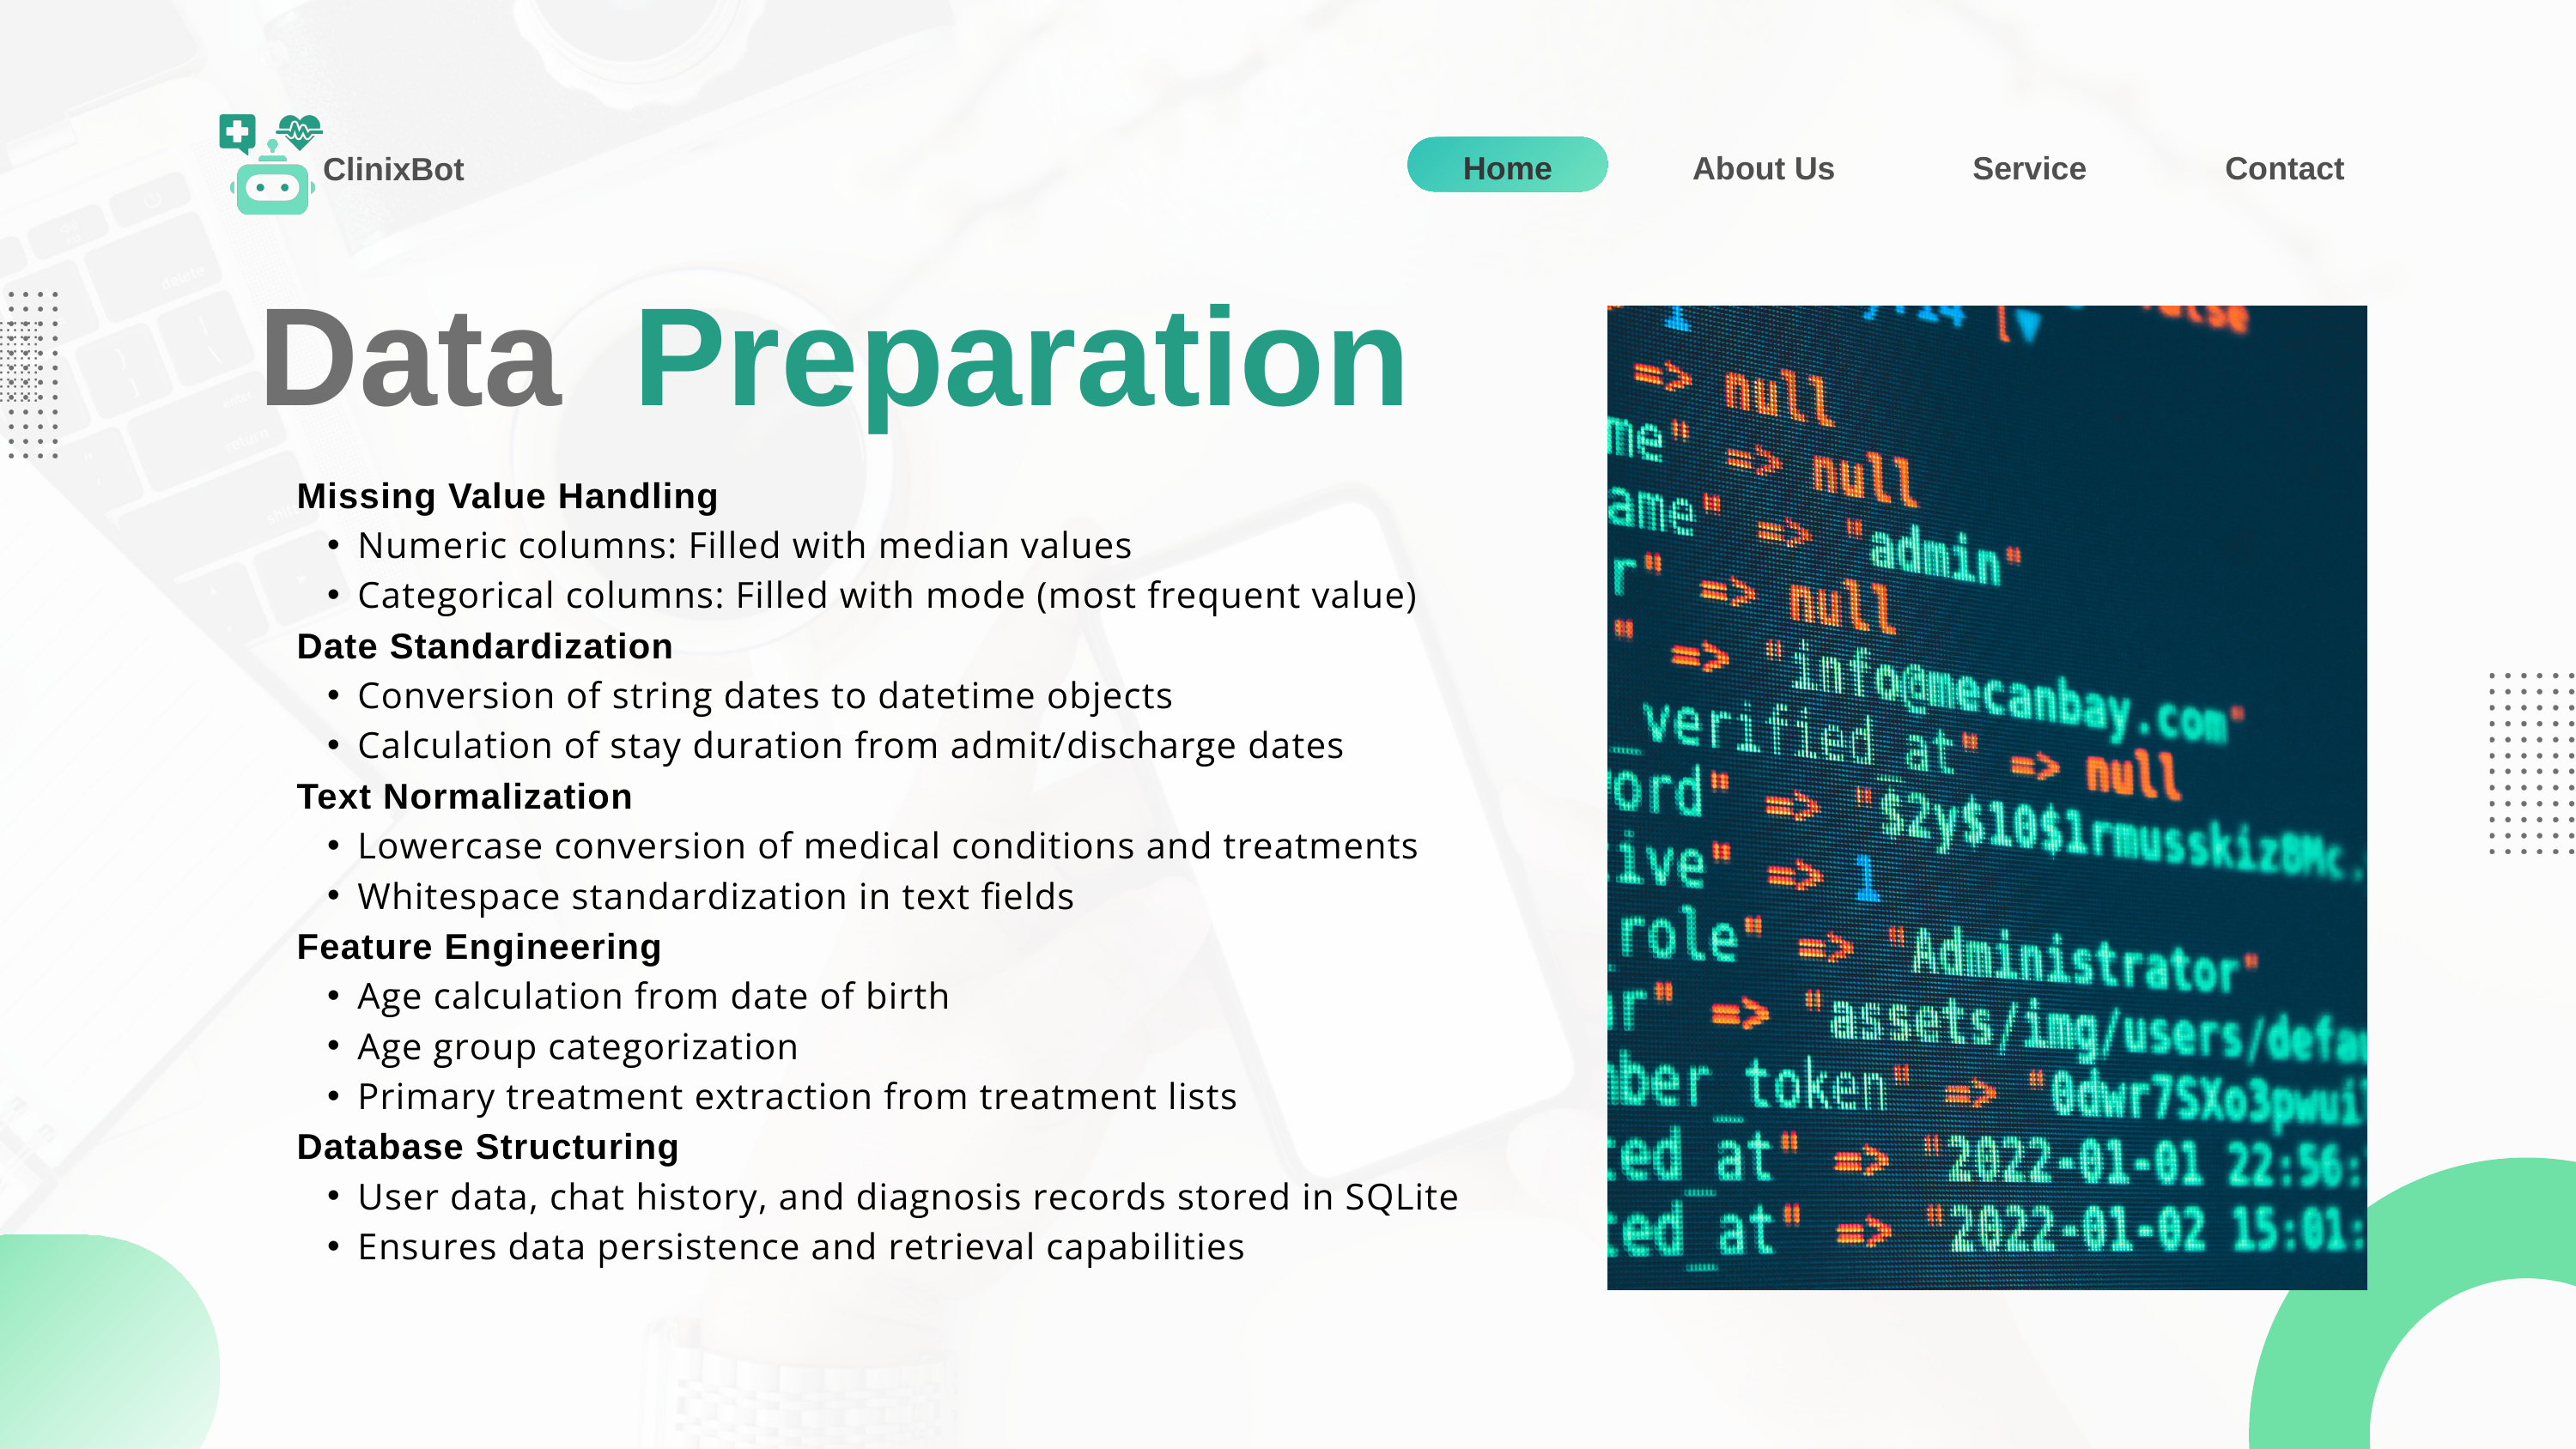

ClinixBot

Home
About Us
Service
Contact

 Data
 Preparation

Missing Value Handling
Numeric columns: Filled with median values
Categorical columns: Filled with mode (most frequent value)
Date Standardization
Conversion of string dates to datetime objects
Calculation of stay duration from admit/discharge dates
Text Normalization
Lowercase conversion of medical conditions and treatments
Whitespace standardization in text fields
Feature Engineering
Age calculation from date of birth
Age group categorization
Primary treatment extraction from treatment lists
Database Structuring
User data, chat history, and diagnosis records stored in SQLite
Ensures data persistence and retrieval capabilities